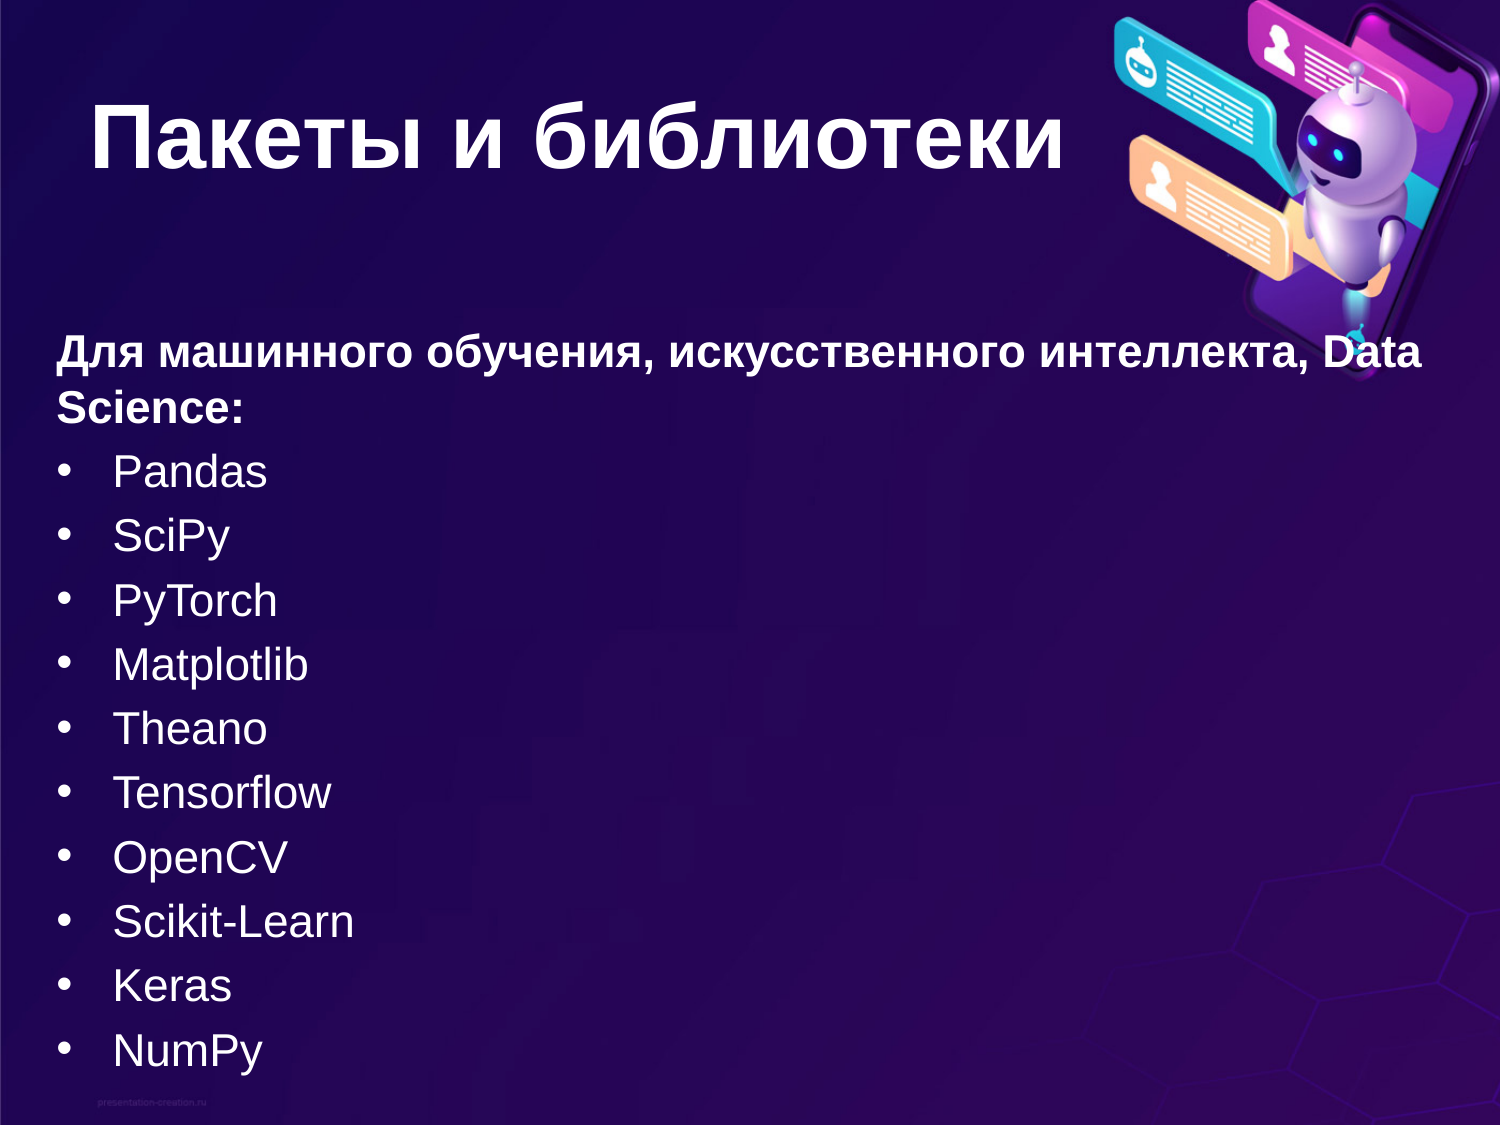

# Пакеты и библиотеки
Для машинного обучения, искусственного интеллекта, Data Science:
Pandas
SciPy
PyTorch
Matplotlib
Theano
Tensorflow
OpenCV
Scikit-Learn
Keras
NumPy